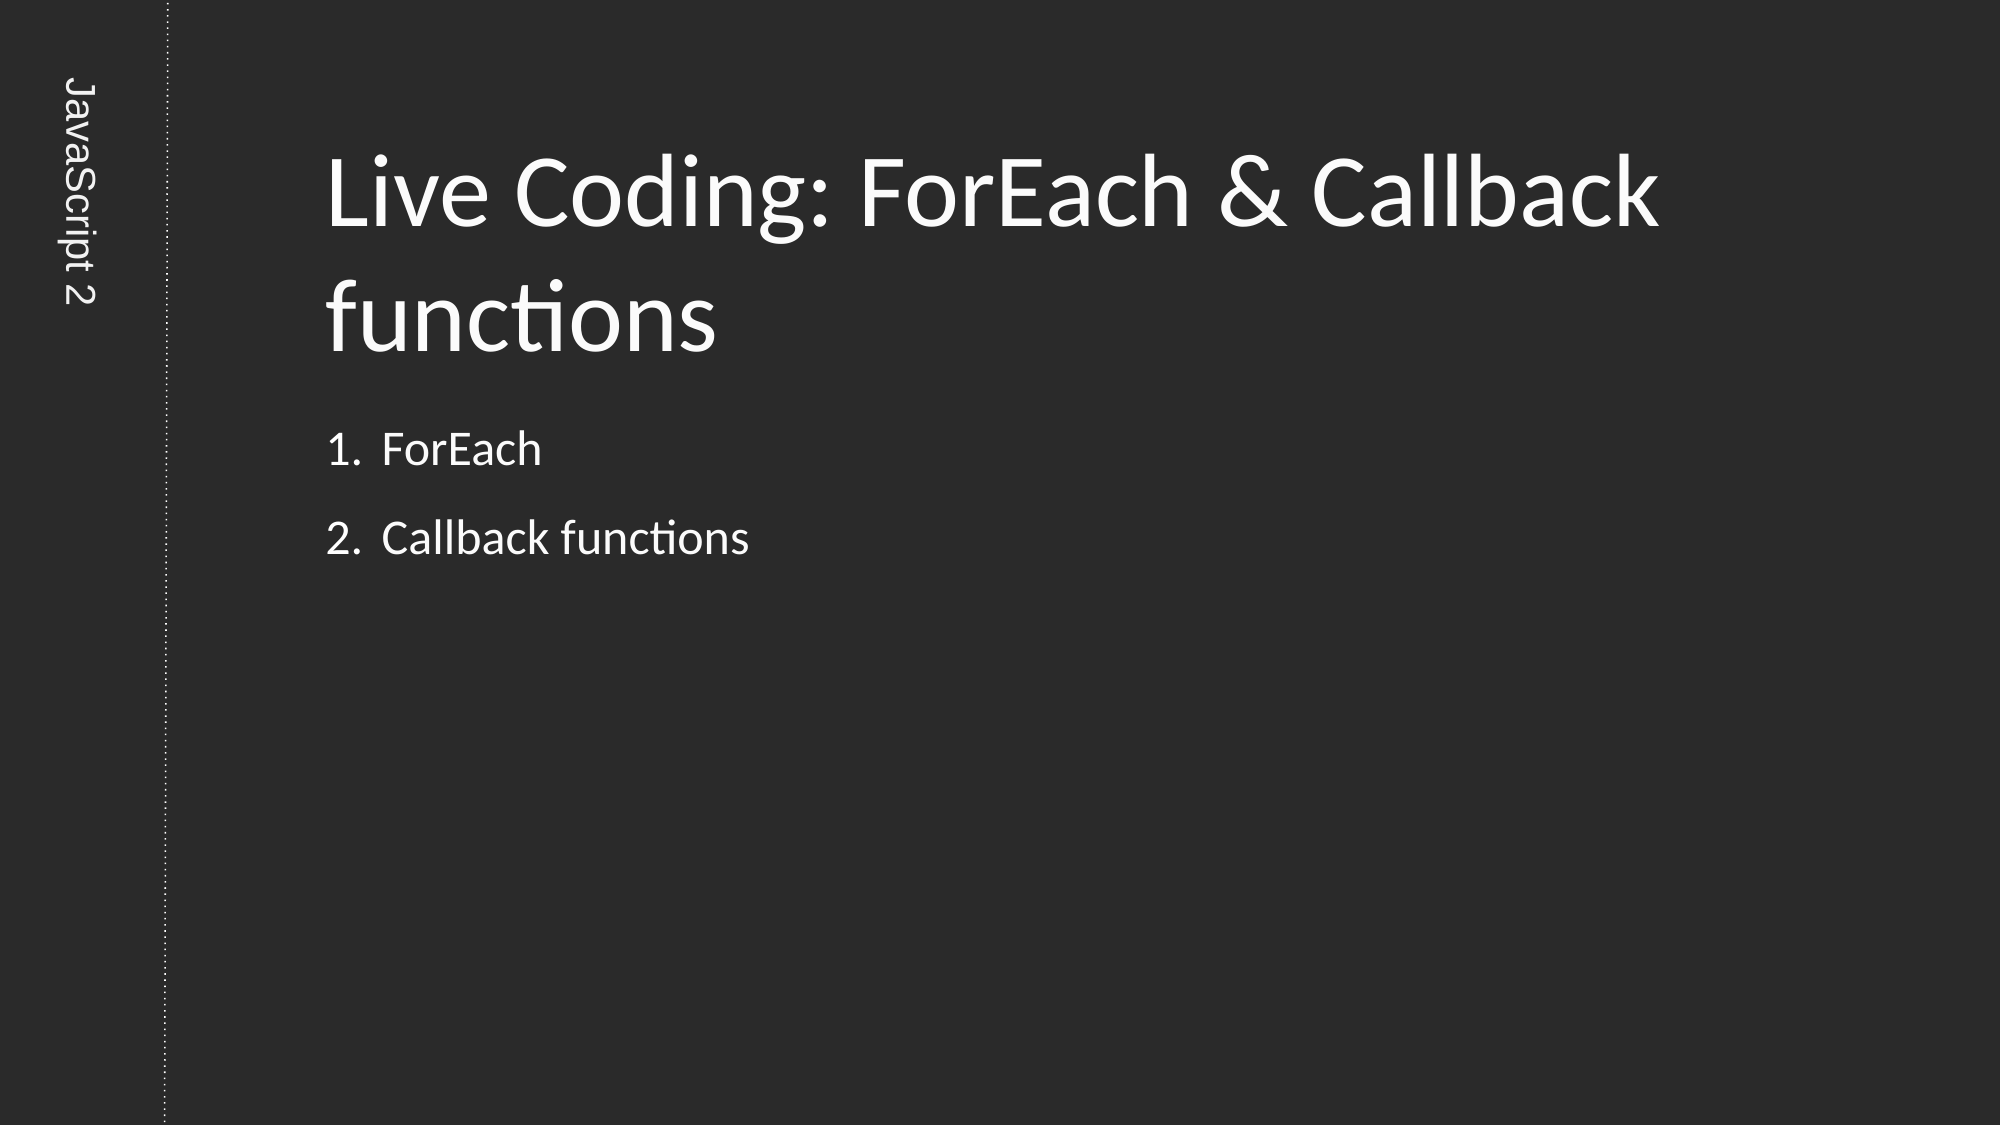

# Live Coding: ForEach & Callback functions
ForEach
Callback functions